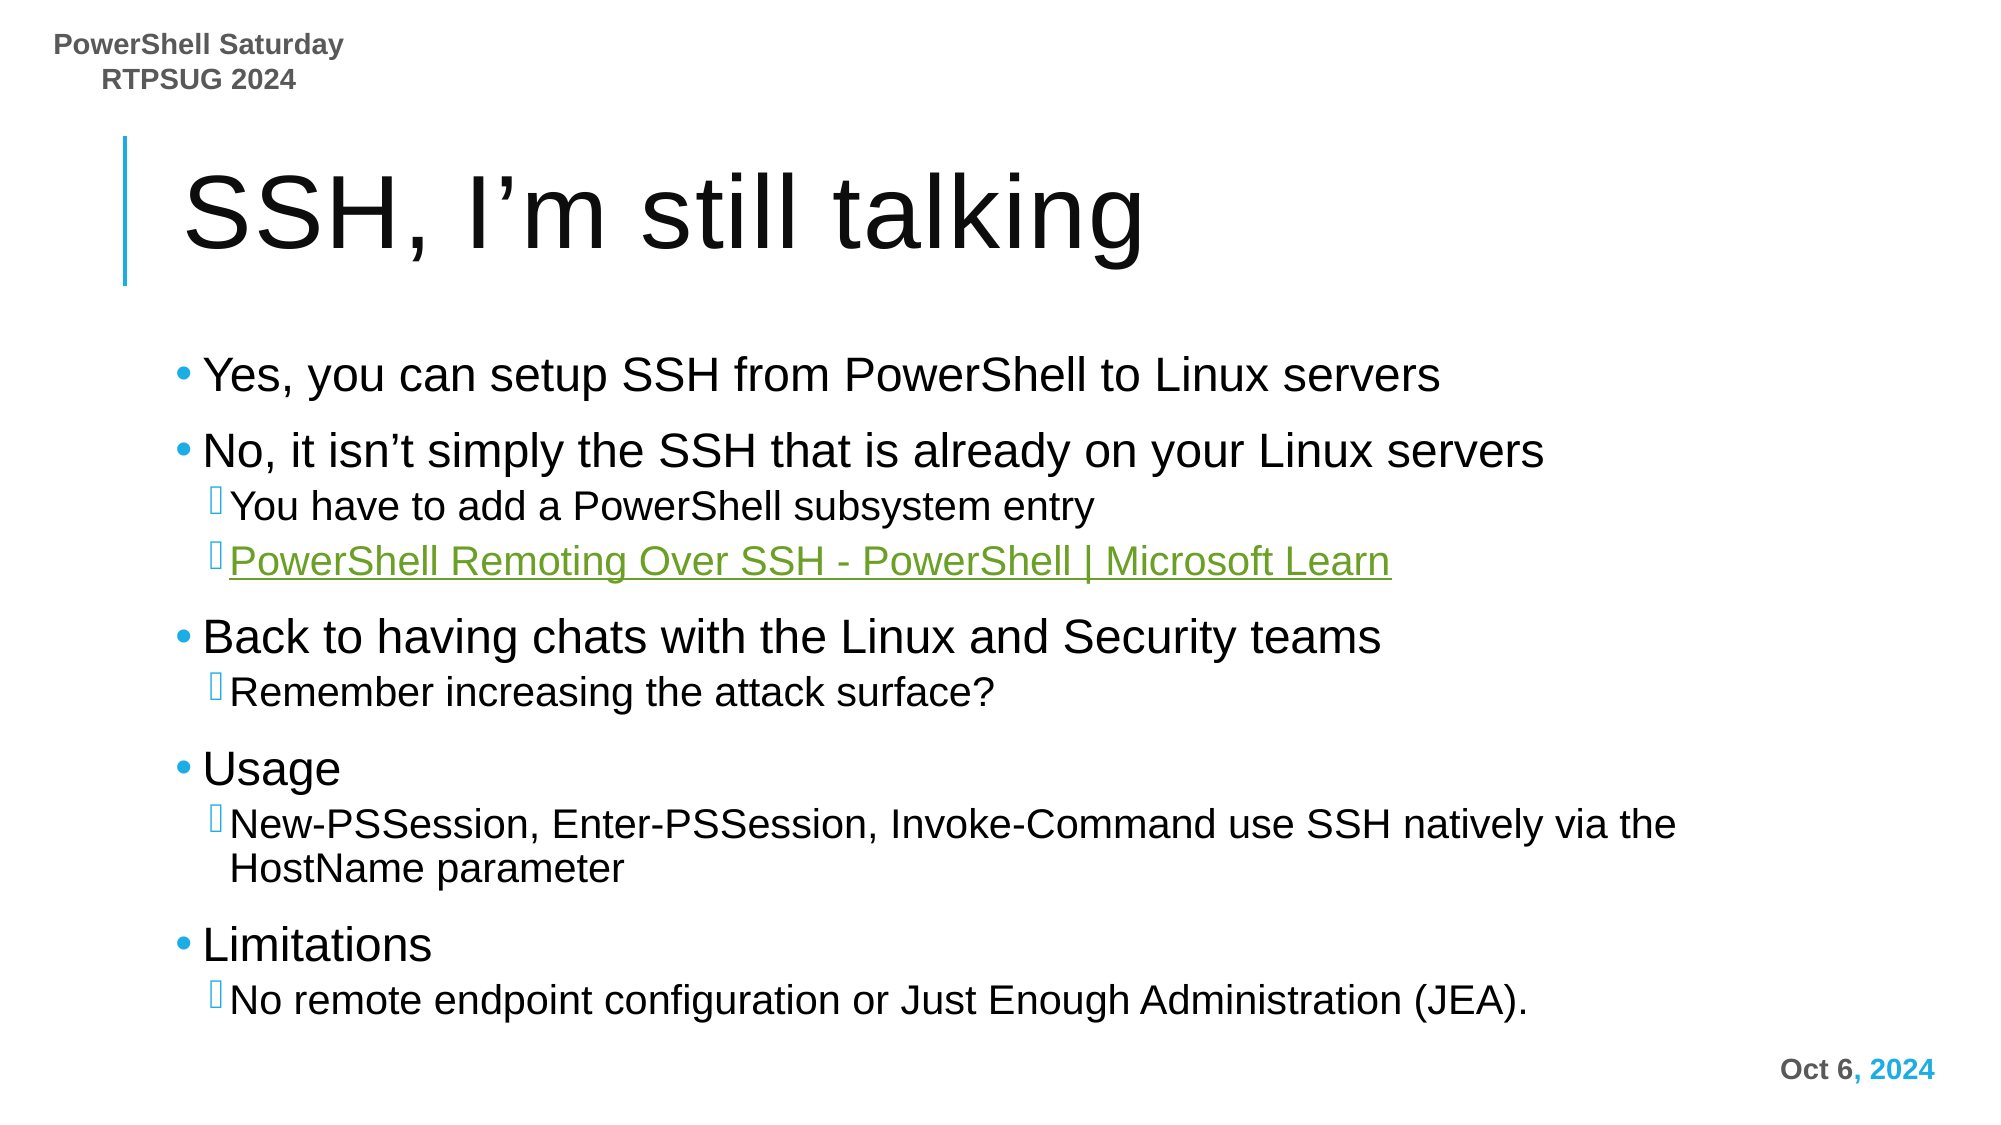

# SSH, I’m still talking
Yes, you can setup SSH from PowerShell to Linux servers
No, it isn’t simply the SSH that is already on your Linux servers
You have to add a PowerShell subsystem entry
PowerShell Remoting Over SSH - PowerShell | Microsoft Learn
Back to having chats with the Linux and Security teams
Remember increasing the attack surface?
Usage
New-PSSession, Enter-PSSession, Invoke-Command use SSH natively via the HostName parameter
Limitations
No remote endpoint configuration or Just Enough Administration (JEA).